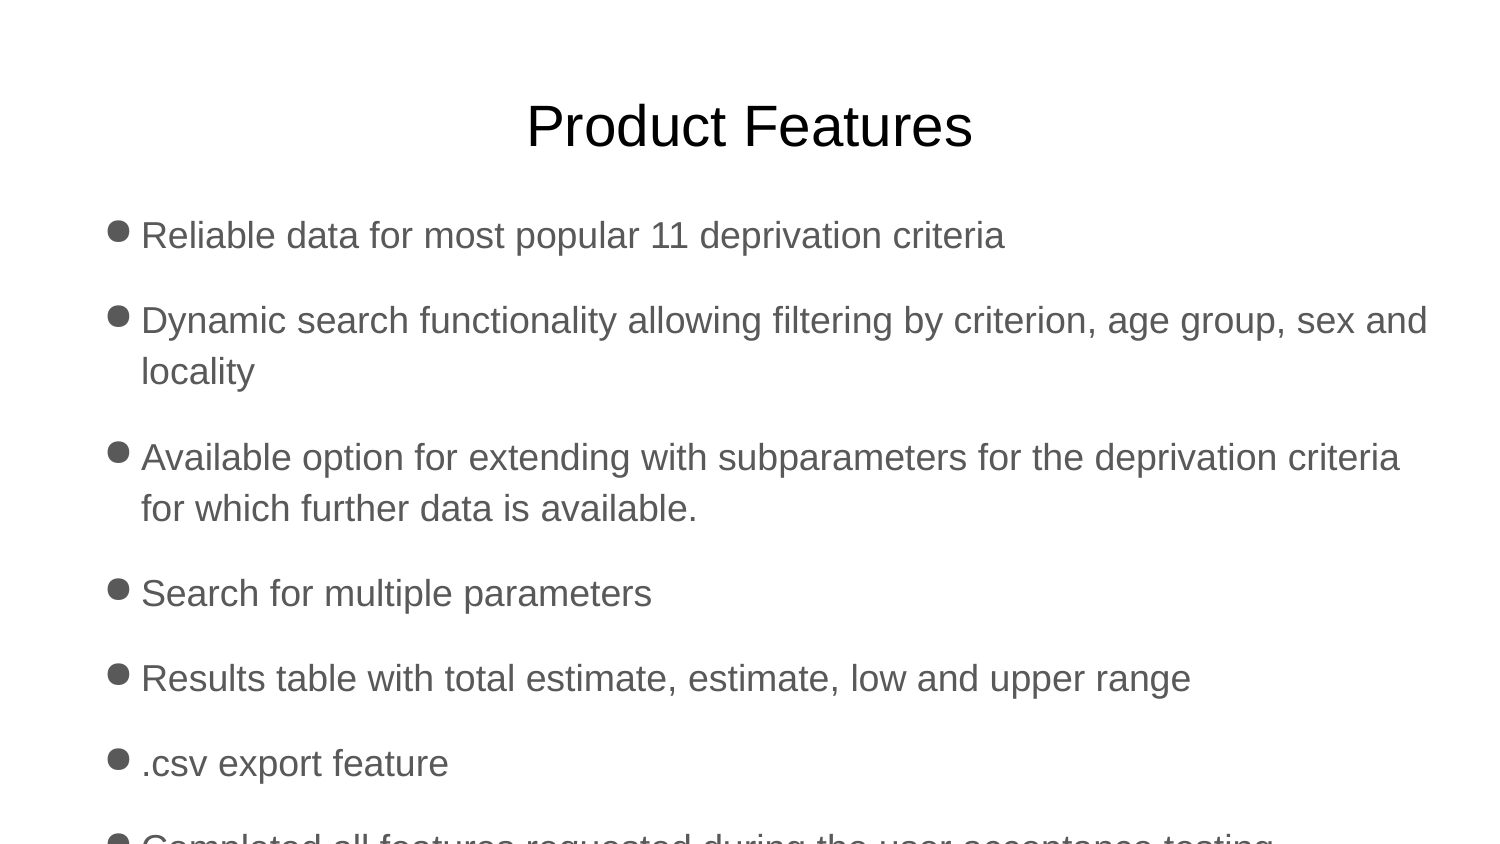

# Product Features
Reliable data for most popular 11 deprivation criteria
Dynamic search functionality allowing filtering by criterion, age group, sex and locality
Available option for extending with subparameters for the deprivation criteria for which further data is available.
Search for multiple parameters
Results table with total estimate, estimate, low and upper range
.csv export feature
Completed all features requested during the user acceptance testing